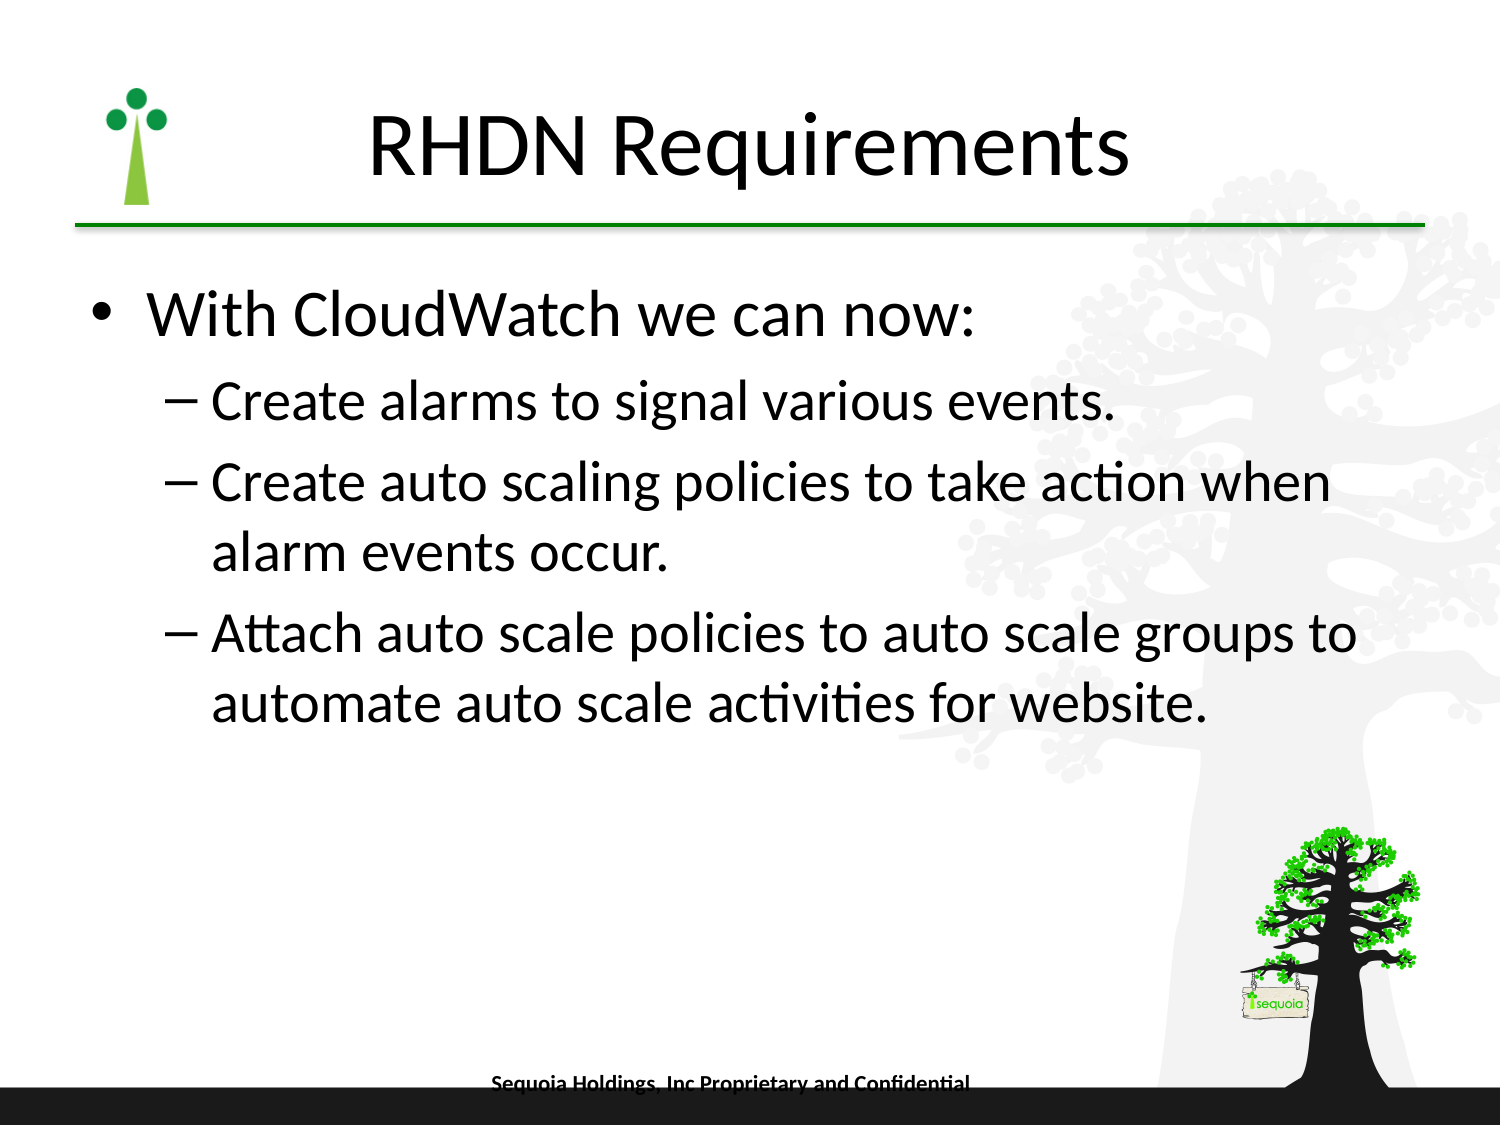

# RHDN Requirements
With CloudWatch we can now:
Create alarms to signal various events.
Create auto scaling policies to take action when alarm events occur.
Attach auto scale policies to auto scale groups to automate auto scale activities for website.
Sequoia Holdings, Inc Proprietary and Confidential